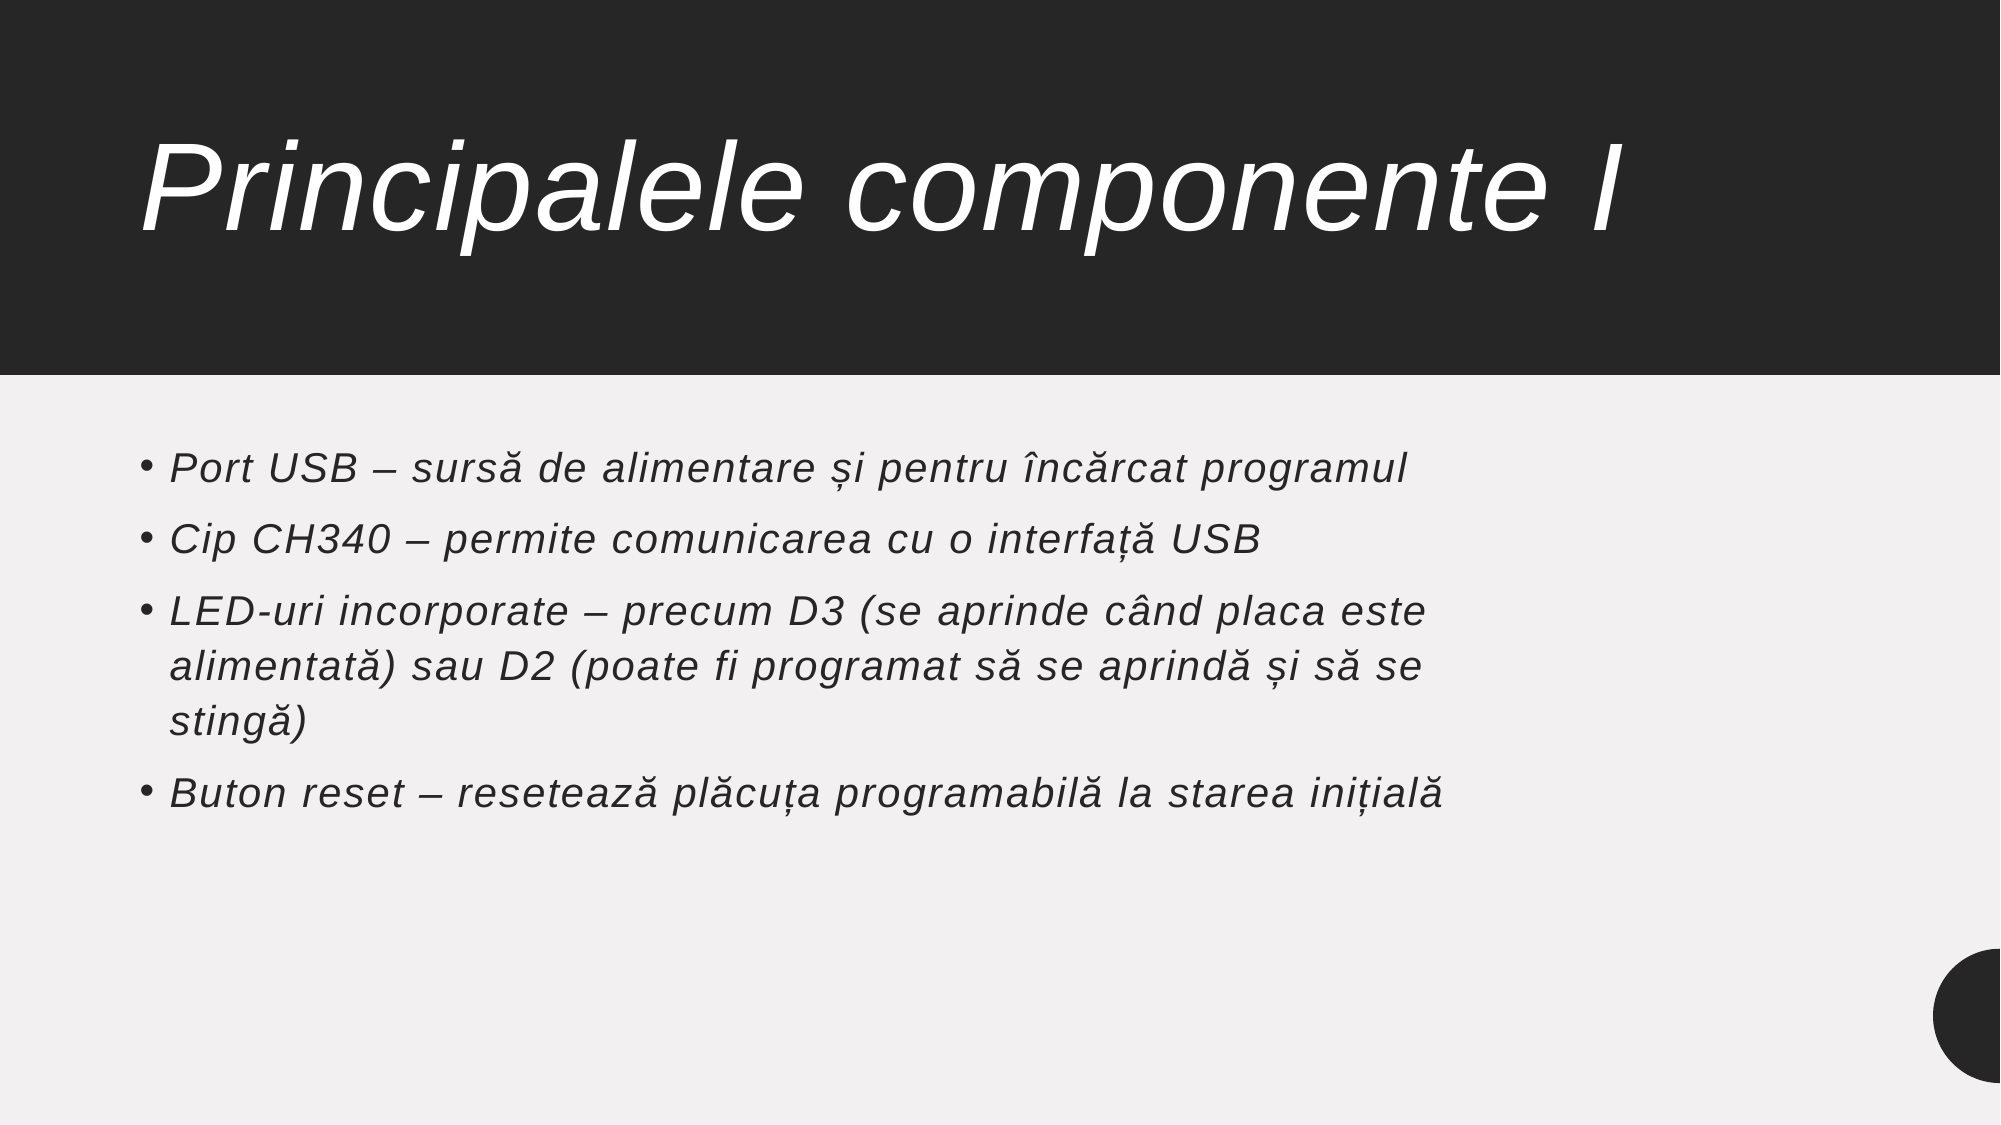

# Principalele componente I
Port USB – sursă de alimentare și pentru încărcat programul
Cip CH340 – permite comunicarea cu o interfață USB
LED-uri incorporate – precum D3 (se aprinde când placa este alimentată) sau D2 (poate fi programat să se aprindă și să se stingă)
Buton reset – resetează plăcuța programabilă la starea inițială